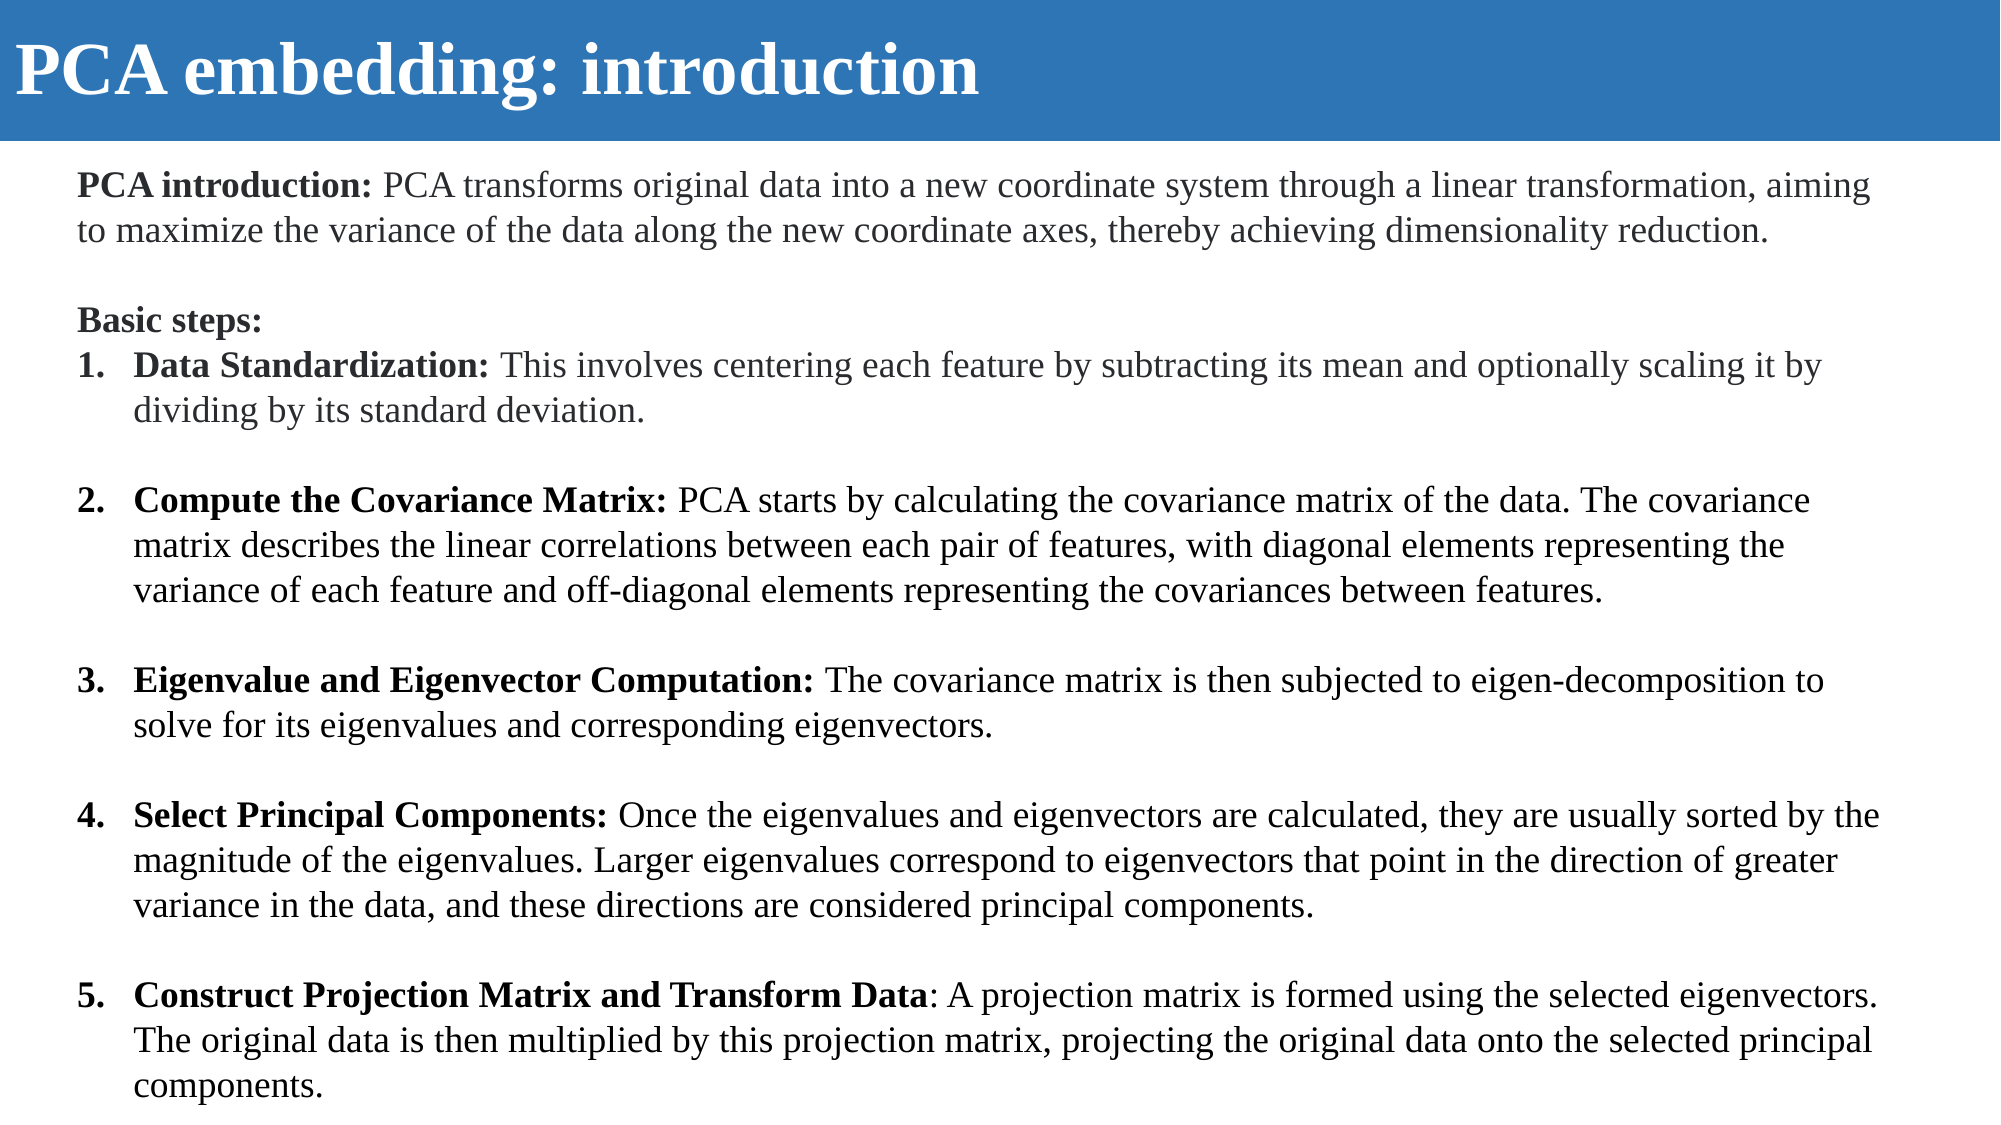

PCA embedding: introduction
PCA introduction: PCA transforms original data into a new coordinate system through a linear transformation, aiming to maximize the variance of the data along the new coordinate axes, thereby achieving dimensionality reduction.

Basic steps:
Data Standardization: This involves centering each feature by subtracting its mean and optionally scaling it by dividing by its standard deviation.

Compute the Covariance Matrix: PCA starts by calculating the covariance matrix of the data. The covariance matrix describes the linear correlations between each pair of features, with diagonal elements representing the variance of each feature and off-diagonal elements representing the covariances between features.

Eigenvalue and Eigenvector Computation: The covariance matrix is then subjected to eigen-decomposition to solve for its eigenvalues and corresponding eigenvectors.

Select Principal Components: Once the eigenvalues and eigenvectors are calculated, they are usually sorted by the magnitude of the eigenvalues. Larger eigenvalues correspond to eigenvectors that point in the direction of greater variance in the data, and these directions are considered principal components.

Construct Projection Matrix and Transform Data: A projection matrix is formed using the selected eigenvectors. The original data is then multiplied by this projection matrix, projecting the original data onto the selected principal components.